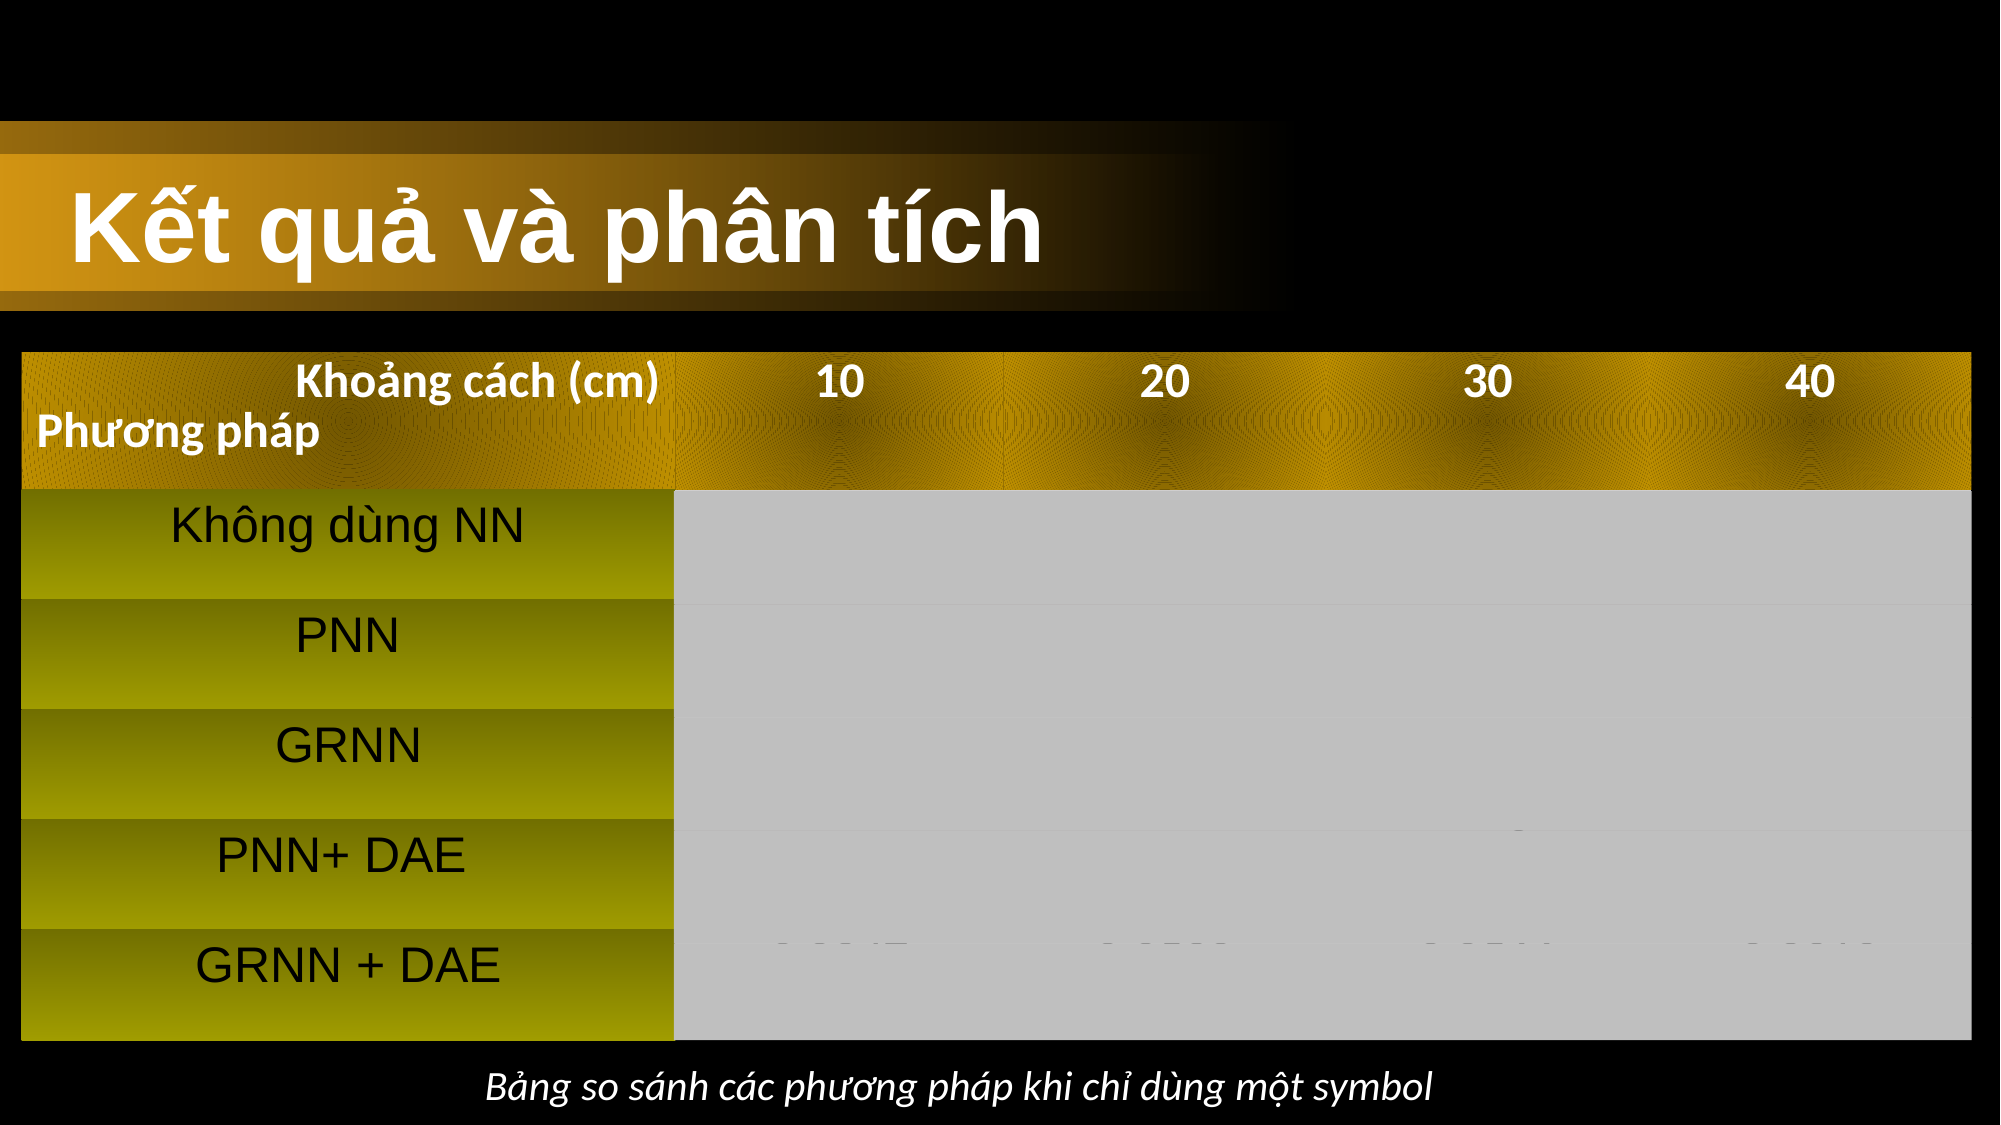

Kết quả và phân tích
| Khoảng cách (cm) Phương pháp | 10 | 20 | 30 | 40 |
| --- | --- | --- | --- | --- |
| Không dùng NN | 0.1928 | 0.2077 | 0.2006 | 0.2194 |
| PNN | 0.1377 | 0.1867 | 0.1744 | 0.2089 |
| GRNN | 0.1394 | 0.1861 | 0.1745 | 0.2090 |
| PNN+ DAE | 0.0350 | 0.0544 | 0.0585 | 0.0999 |
| GRNN + DAE | 0.0347 | 0.0530 | 0.0566 | 0.0910 |

Bảng so sánh các phương pháp khi chỉ dùng một symbol